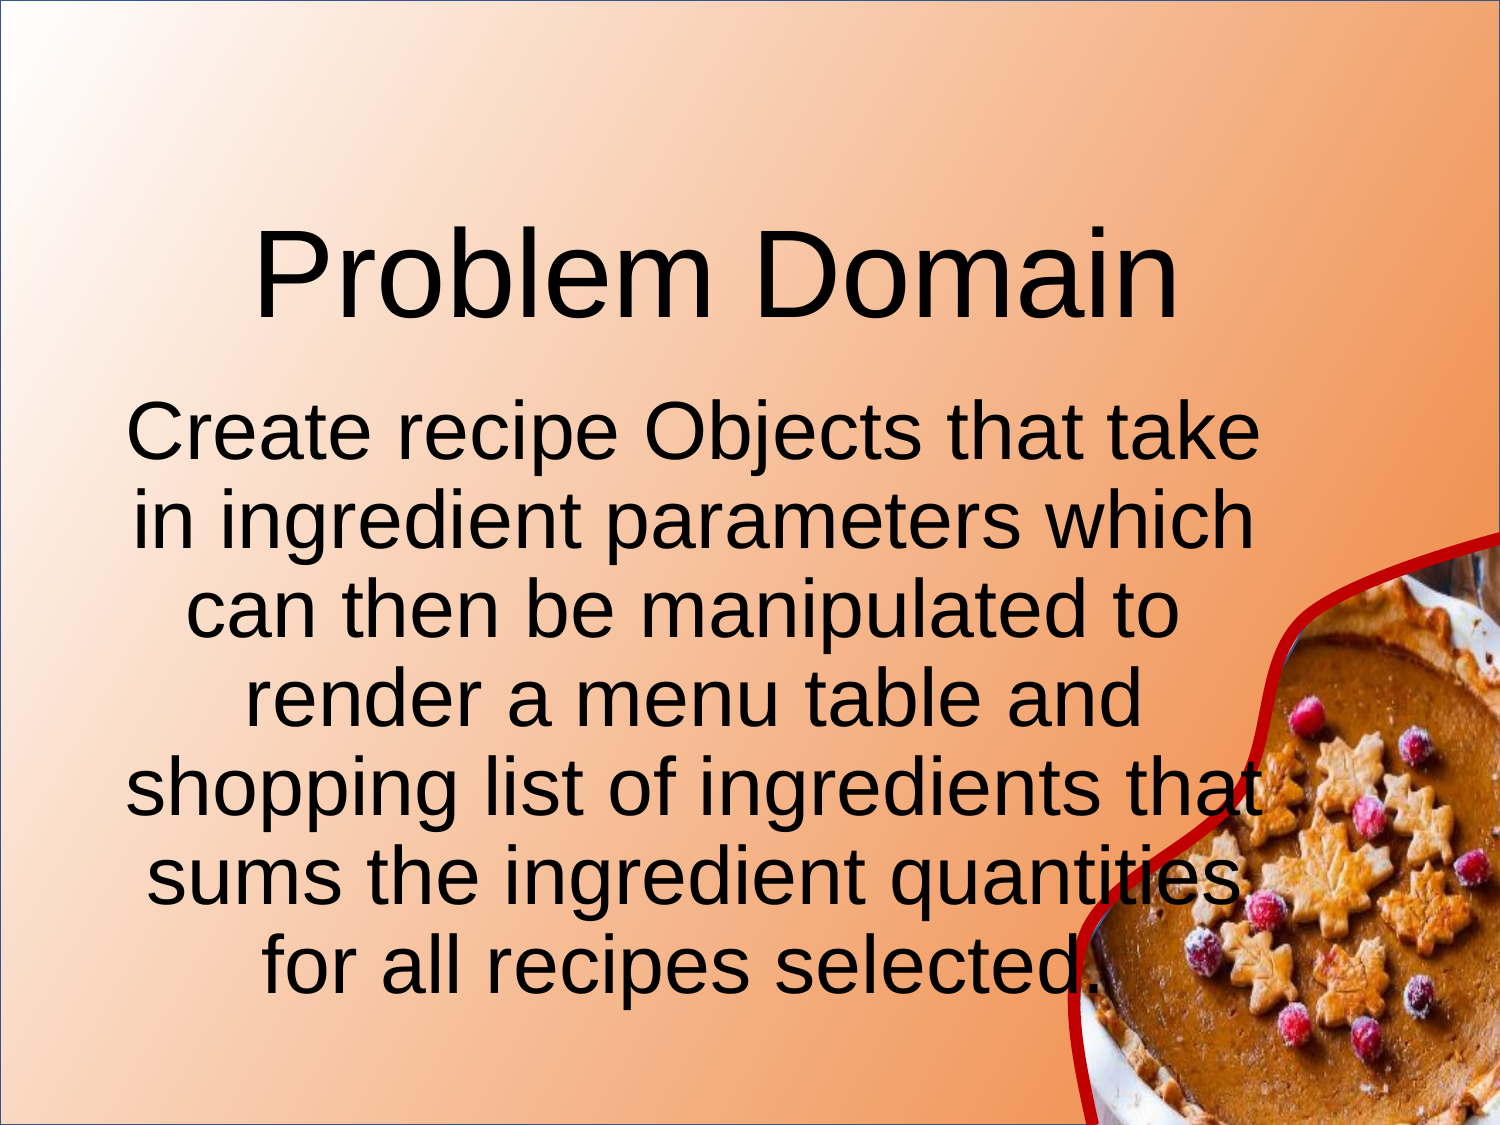

Problem Domain

Create recipe Objects that take in ingredient parameters which can then be manipulated to  render a menu table and shopping list of ingredients that sums the ingredient quantities for all recipes selected.